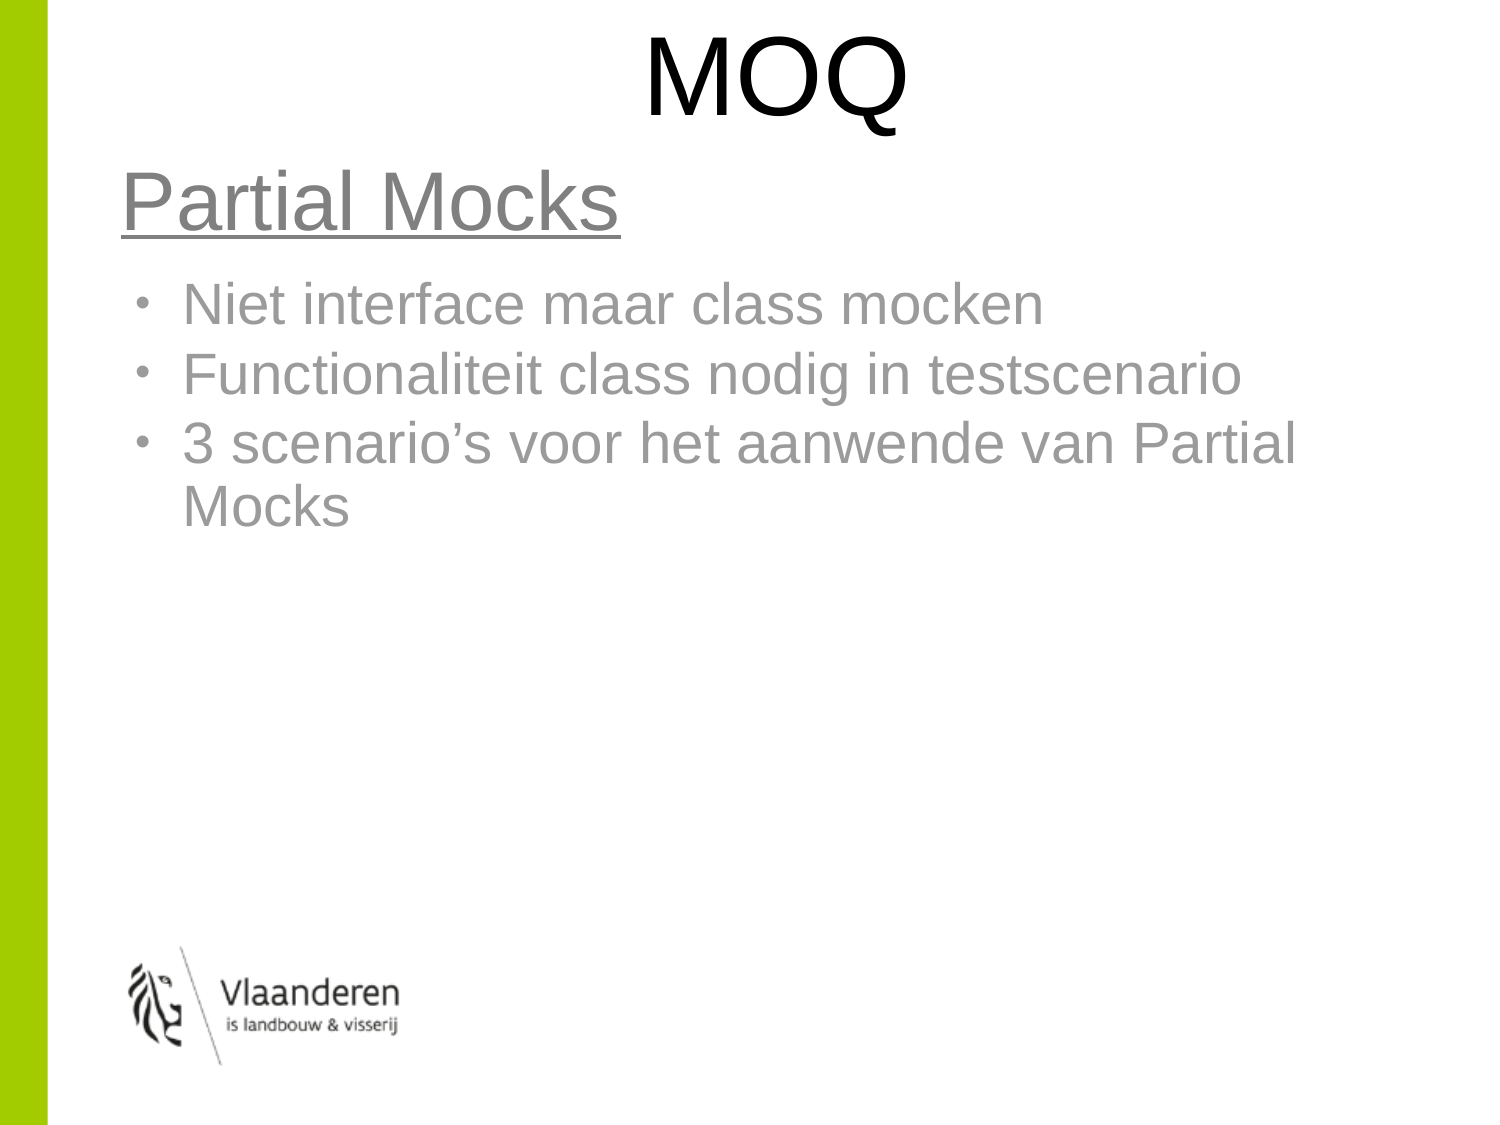

# MOQ
Partial Mocks
Niet interface maar class mocken
Functionaliteit class nodig in testscenario
3 scenario’s voor het aanwende van Partial Mocks